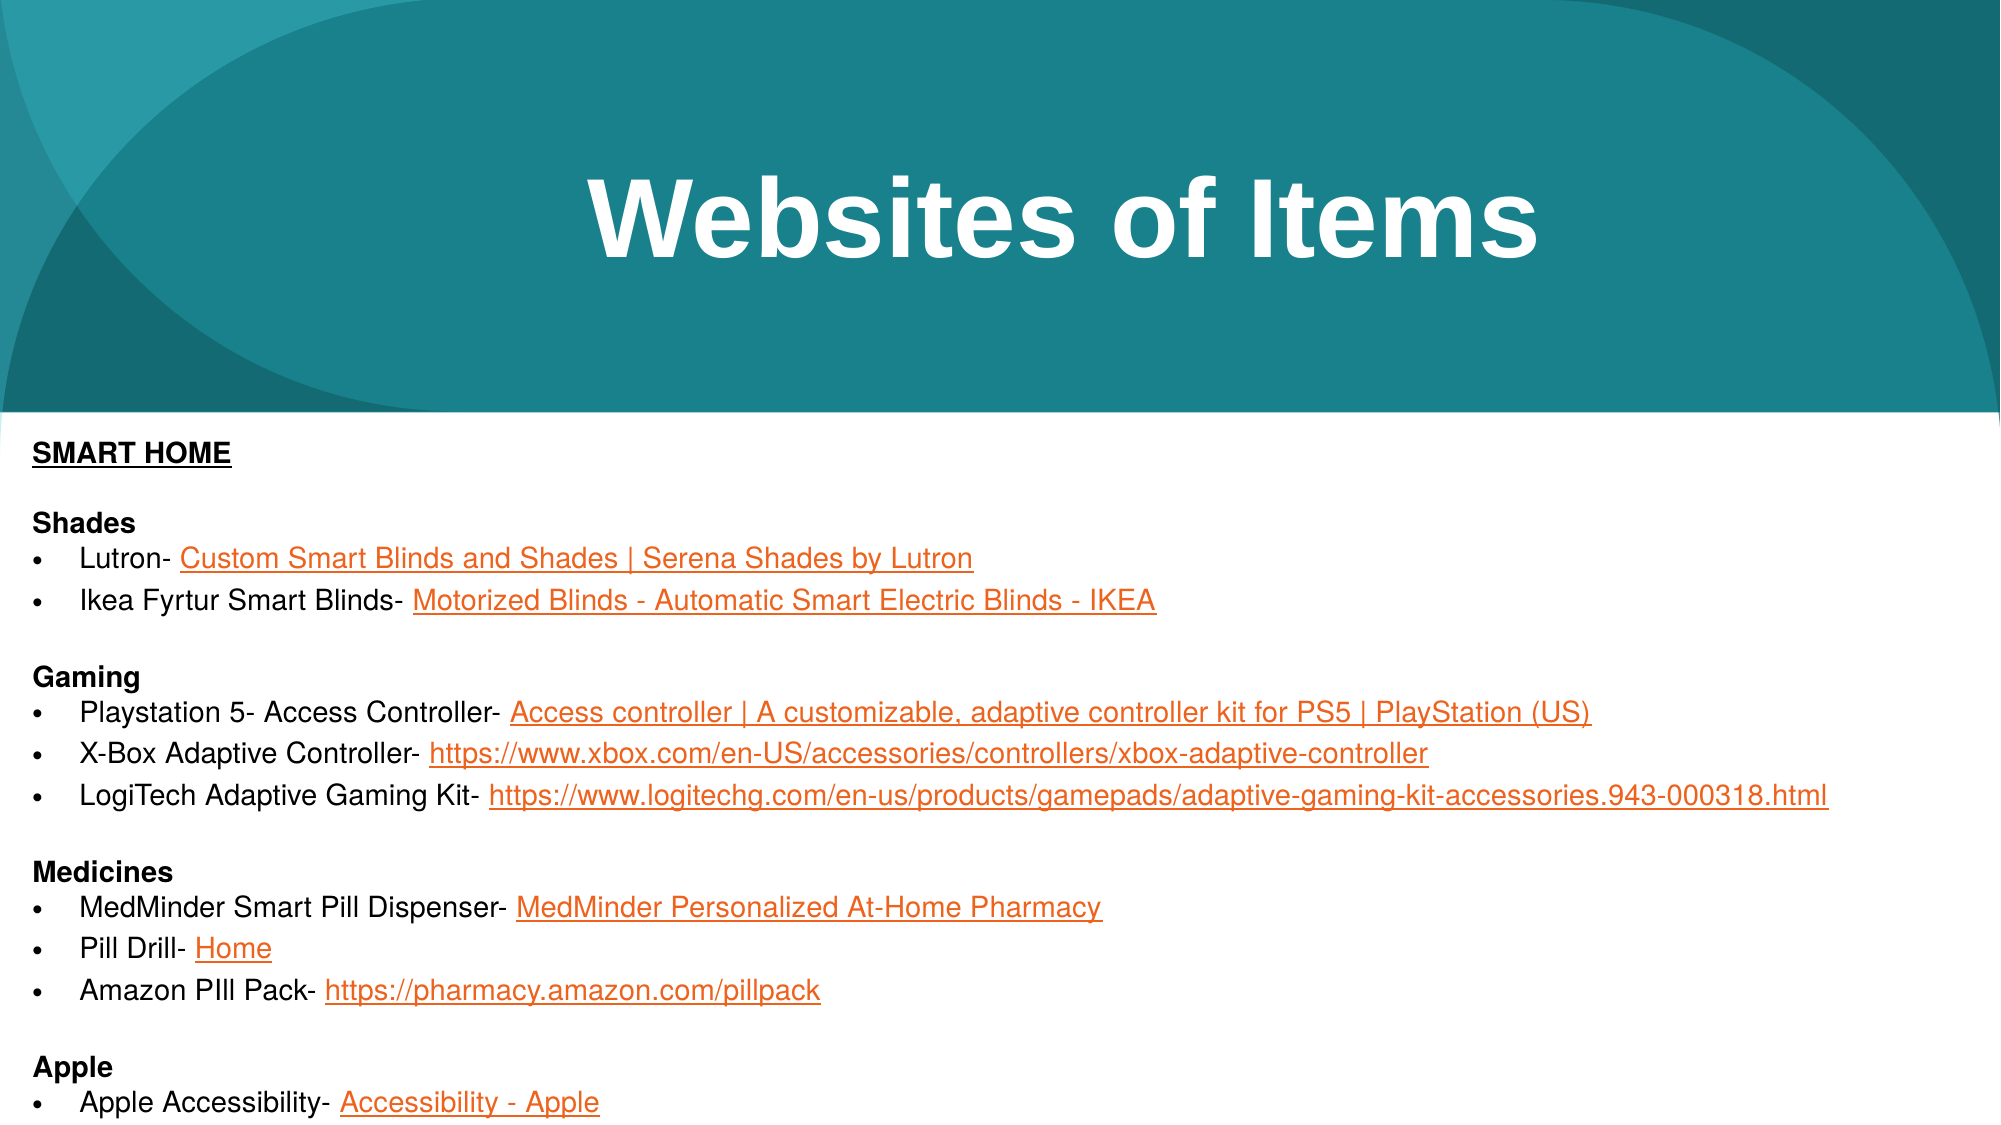

# Websites of Items
SMART HOME
Shades
Lutron- Custom Smart Blinds and Shades | Serena Shades by Lutron
Ikea Fyrtur Smart Blinds- Motorized Blinds - Automatic Smart Electric Blinds - IKEA

Gaming
Playstation 5- Access Controller- Access controller | A customizable, adaptive controller kit for PS5 | PlayStation (US)
X-Box Adaptive Controller- https://www.xbox.com/en-US/accessories/controllers/xbox-adaptive-controller
LogiTech Adaptive Gaming Kit- https://www.logitechg.com/en-us/products/gamepads/adaptive-gaming-kit-accessories.943-000318.html

Medicines
MedMinder Smart Pill Dispenser- MedMinder Personalized At-Home Pharmacy
Pill Drill- Home
Amazon PIll Pack- https://pharmacy.amazon.com/pillpack

Apple
Apple Accessibility- Accessibility - Apple

21